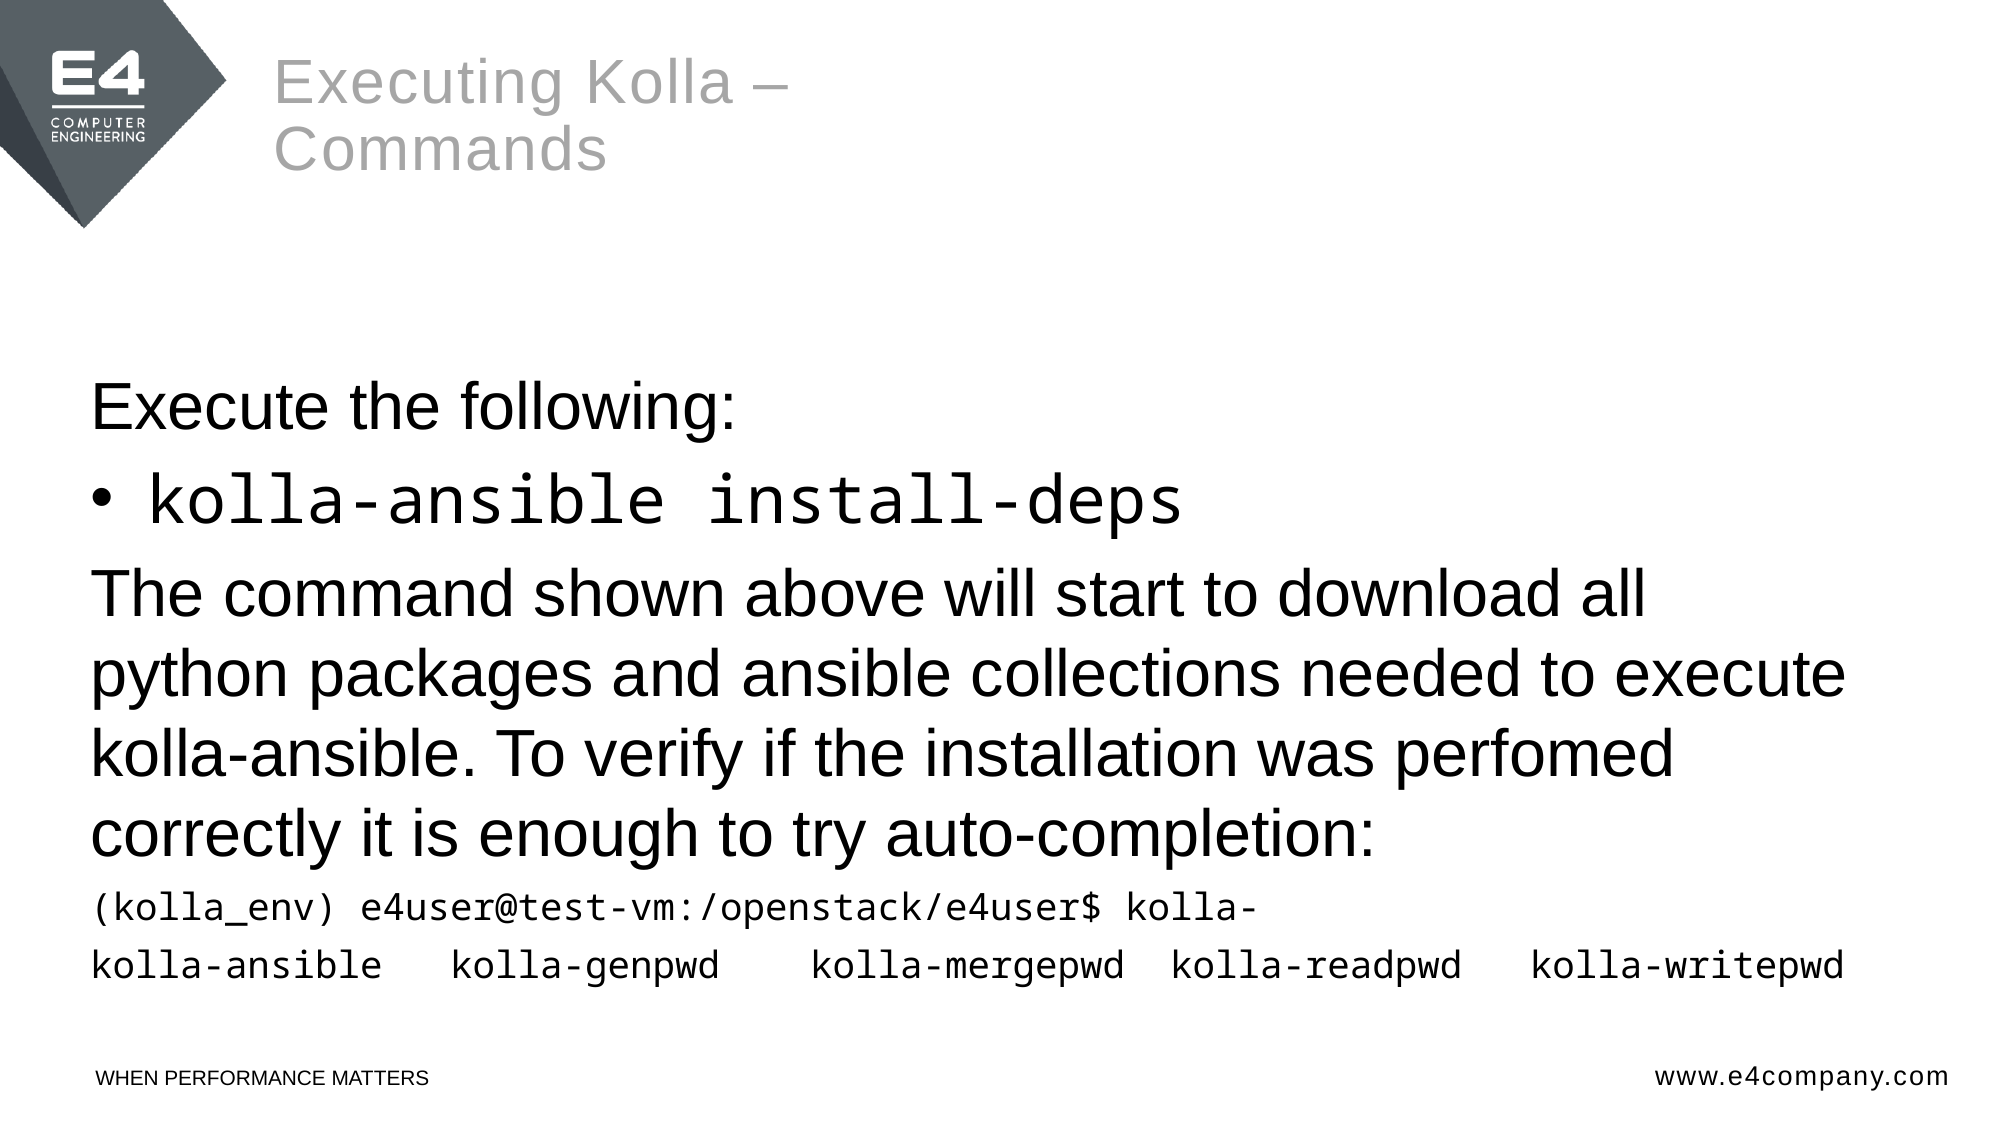

# Executing Kolla – Commands

Execute the following:
kolla-ansible install-deps
The command shown above will start to download all python packages and ansible collections needed to execute kolla-ansible. To verify if the installation was perfomed correctly it is enough to try auto-completion:
(kolla_env) e4user@test-vm:/openstack/e4user$ kolla-
kolla-ansible   kolla-genpwd    kolla-mergepwd  kolla-readpwd   kolla-writepwd